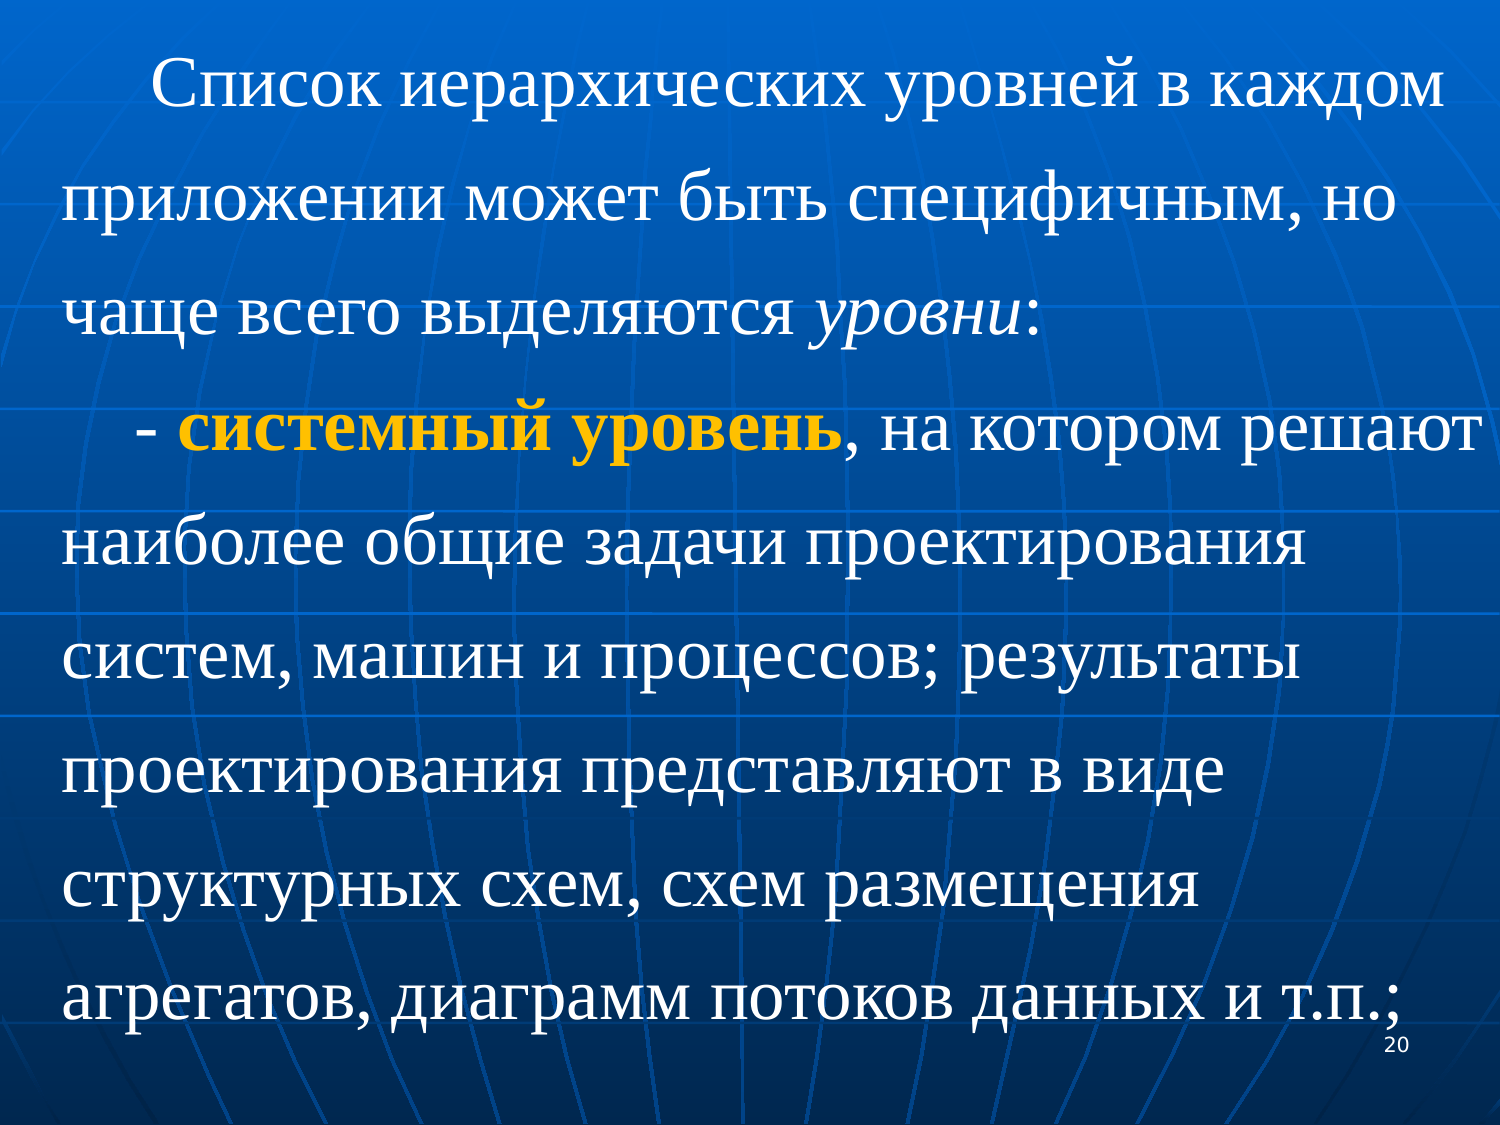

Список иерархических уровней в каждом приложении может быть специфичным, но чаще всего выделяются уровни:
    - системный уровень, на котором решают наиболее общие задачи проектирования систем, машин и процессов; результаты проектирования представляют в виде структурных схем, схем размещения агрегатов, диаграмм потоков данных и т.п.;

20